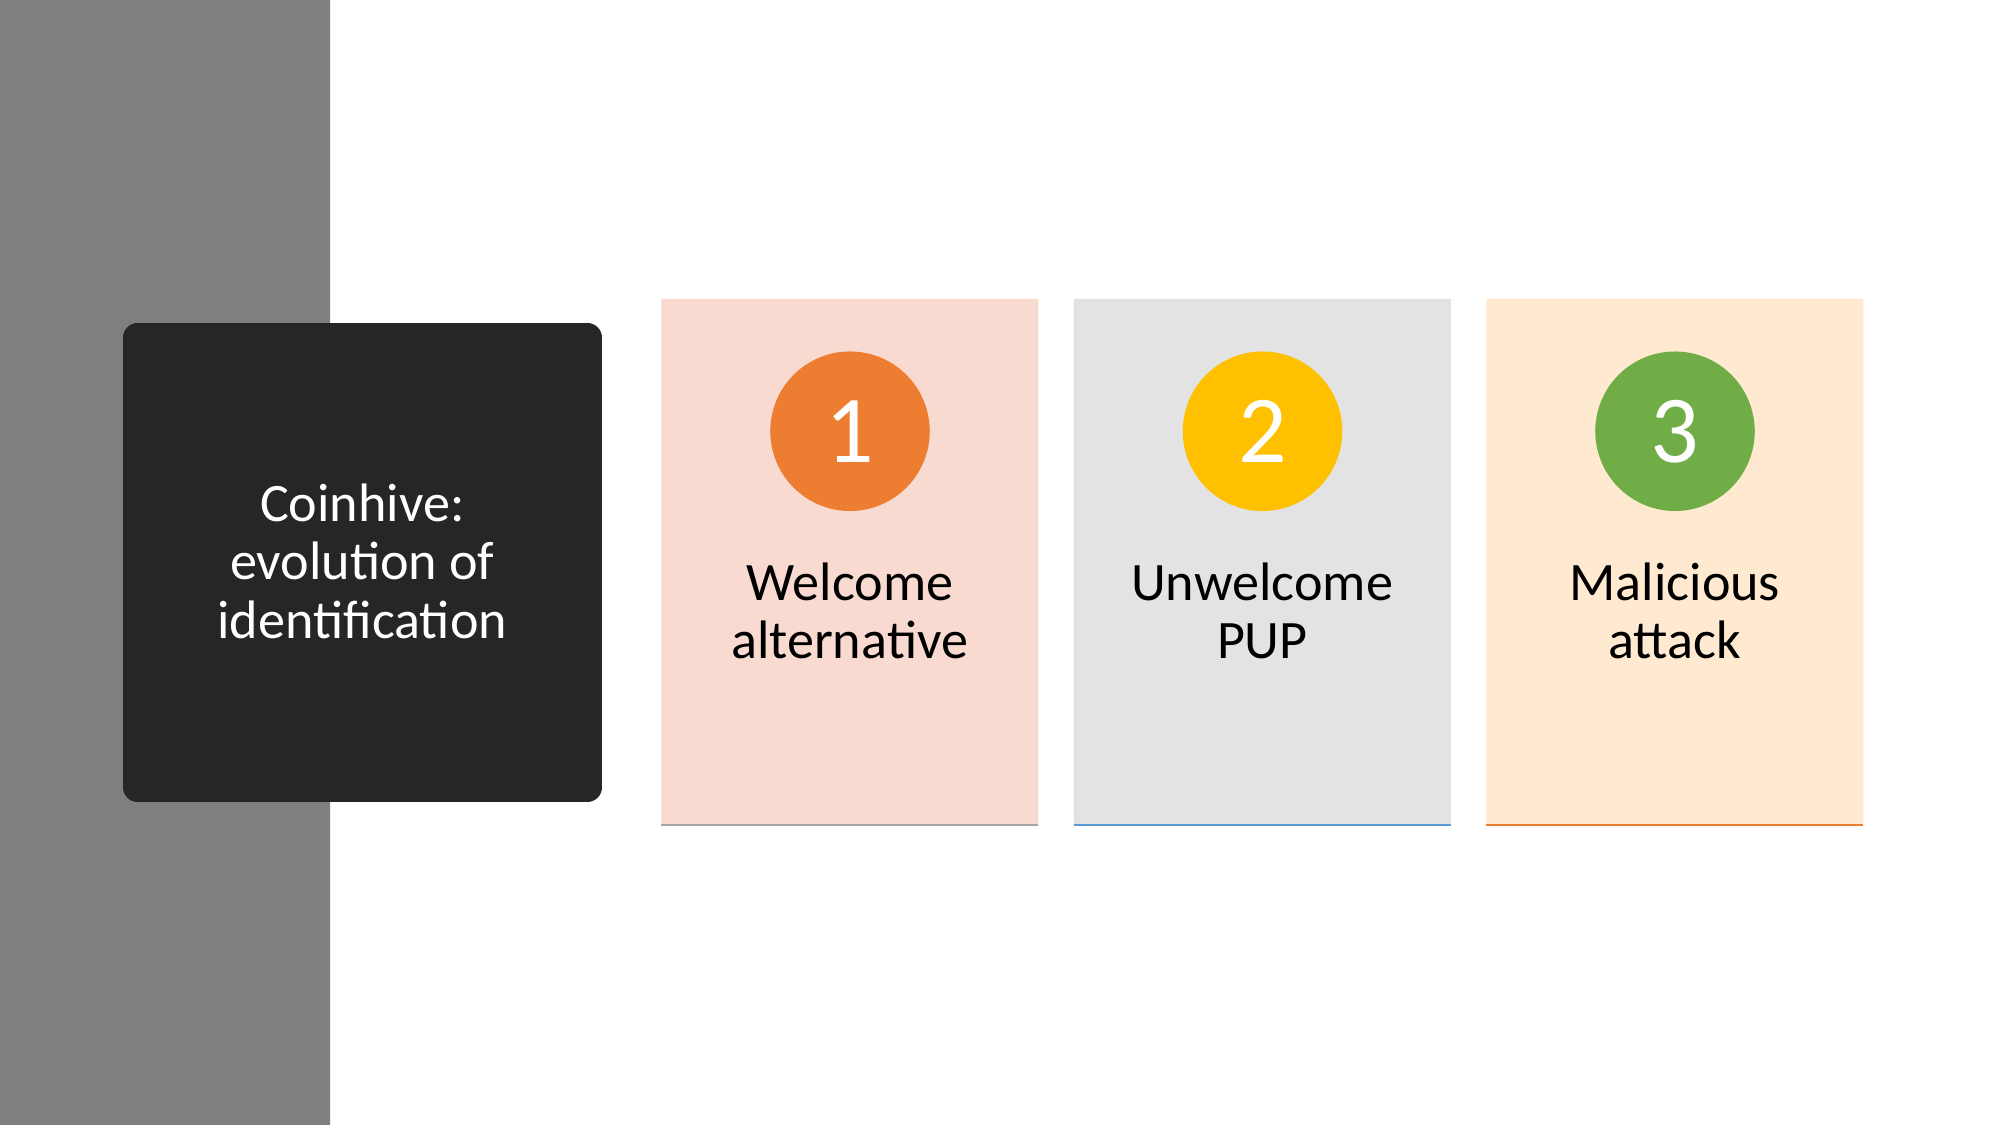

Welcome alternative
1
Unwelcome PUP
2
Malicious attack
3
# Coinhive: evolution of identification